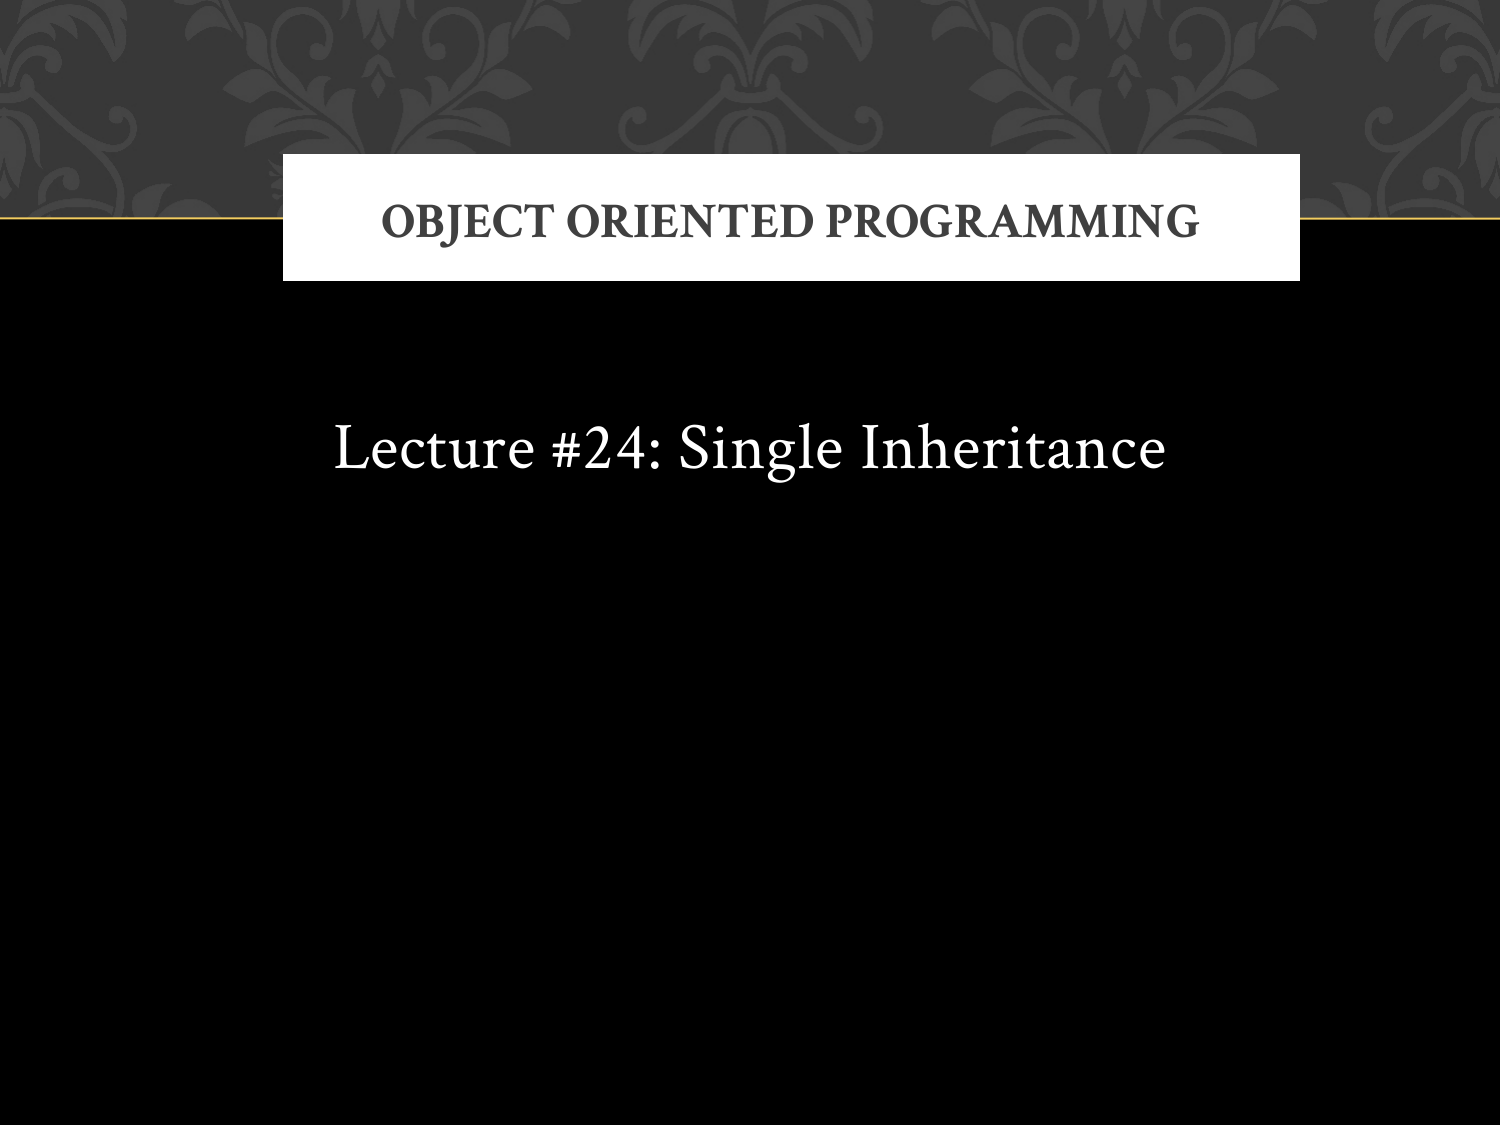

# Object oriented programming

Lecture #24: Single Inheritance